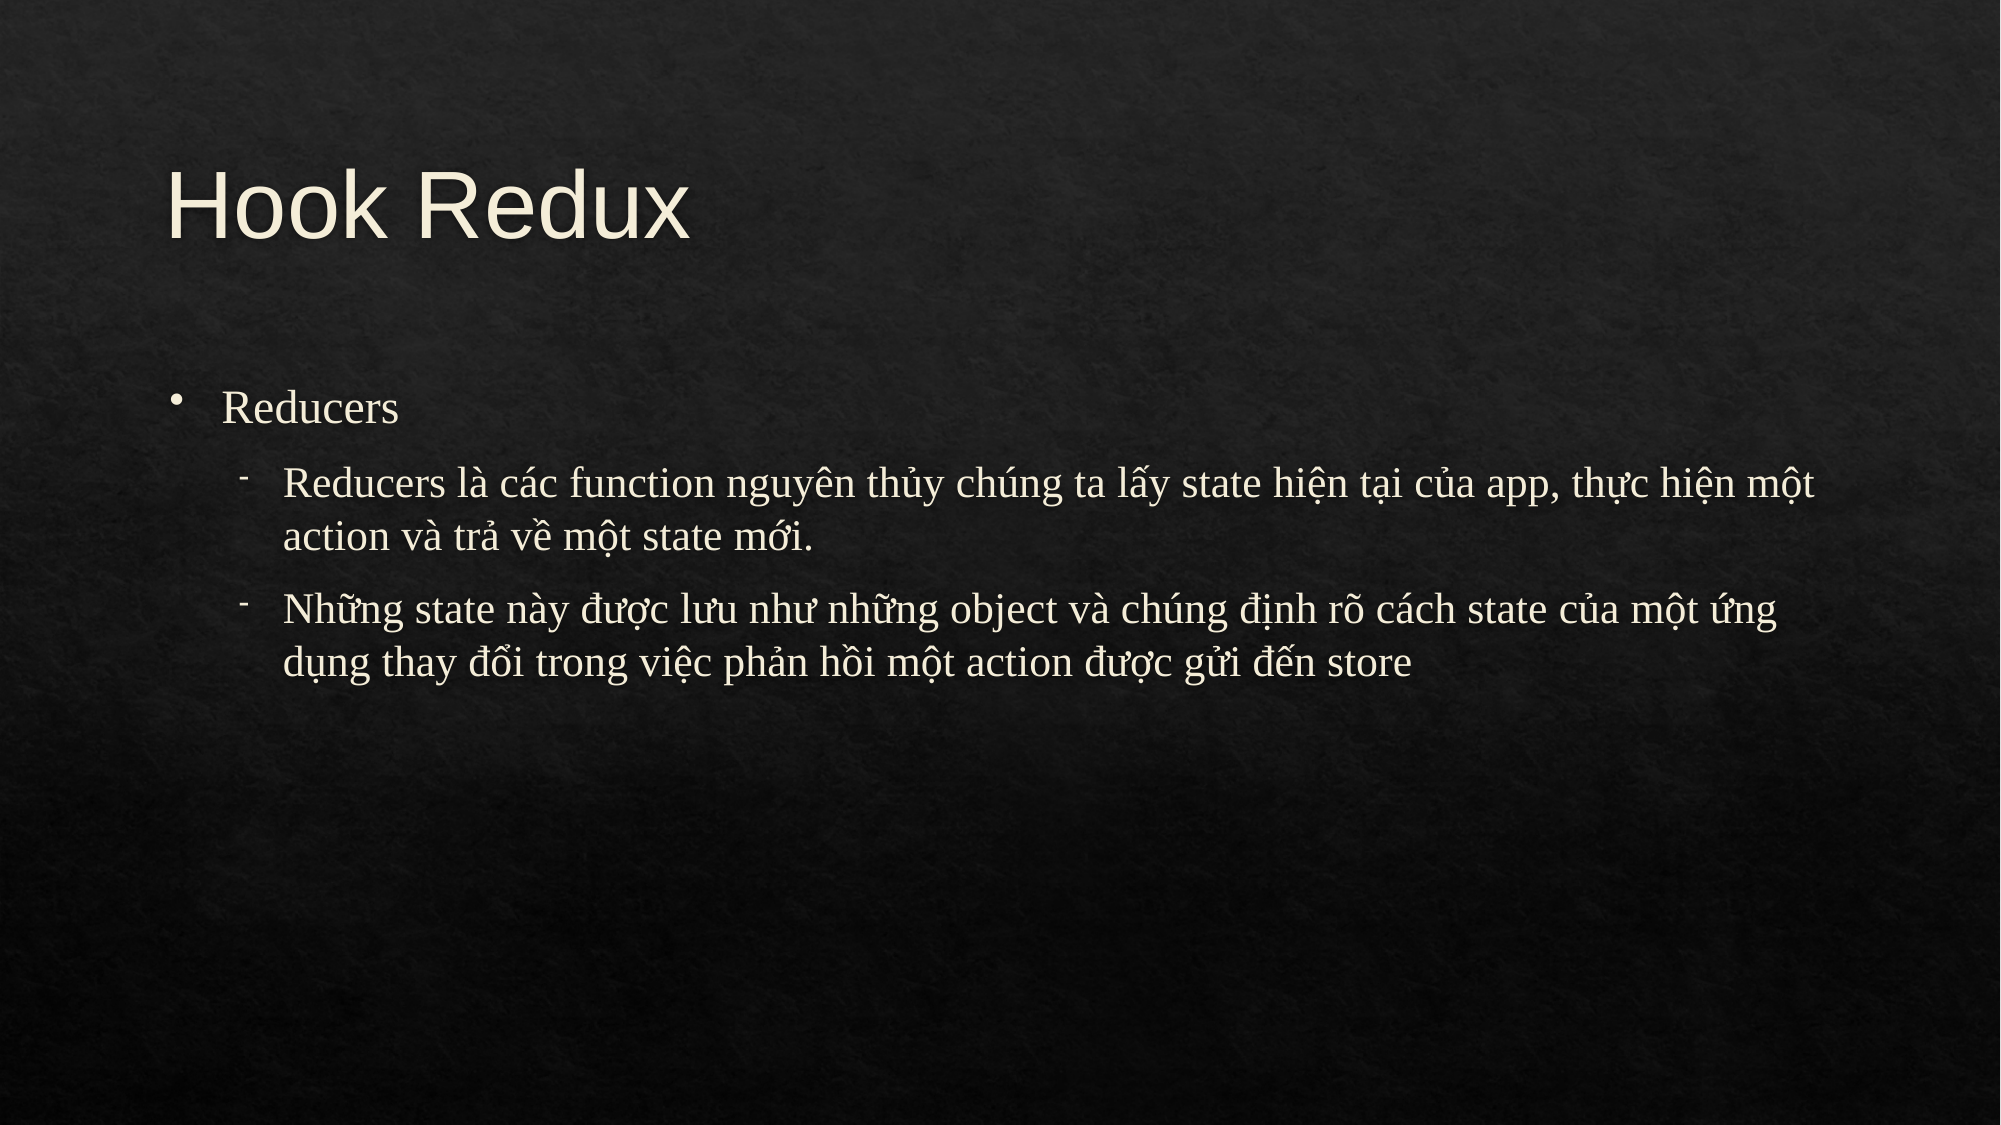

# Hook Redux
Reducers
Reducers là các function nguyên thủy chúng ta lấy state hiện tại của app, thực hiện một action và trả về một state mới.
Những state này được lưu như những object và chúng định rõ cách state của một ứng dụng thay đổi trong việc phản hồi một action được gửi đến store